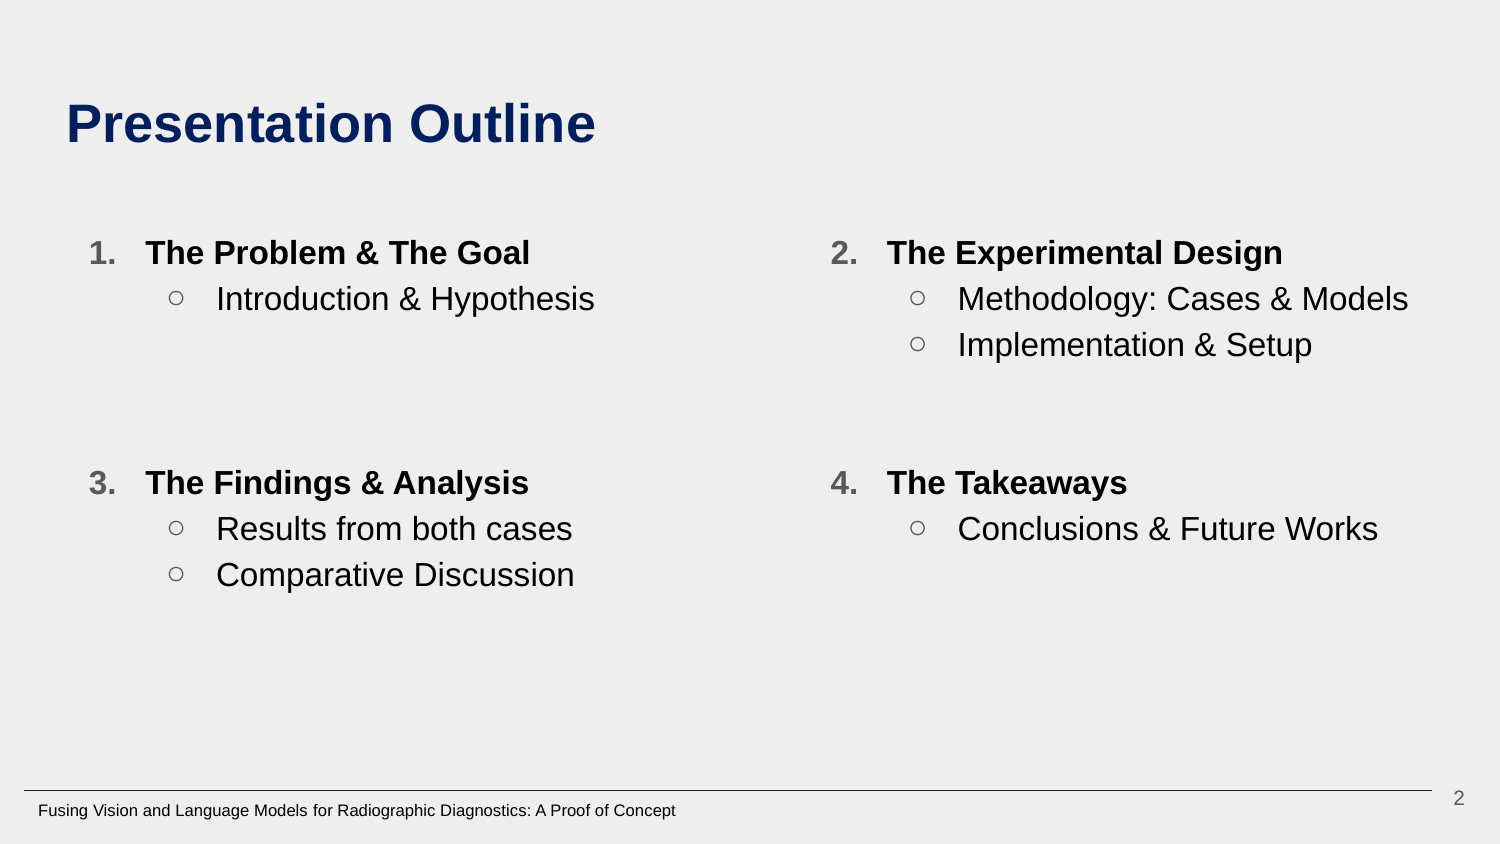

# Presentation Outline
The Problem & The Goal
Introduction & Hypothesis

The Findings & Analysis
Results from both cases
Comparative Discussion
The Experimental Design
Methodology: Cases & Models
Implementation & Setup

The Takeaways
Conclusions & Future Works
2